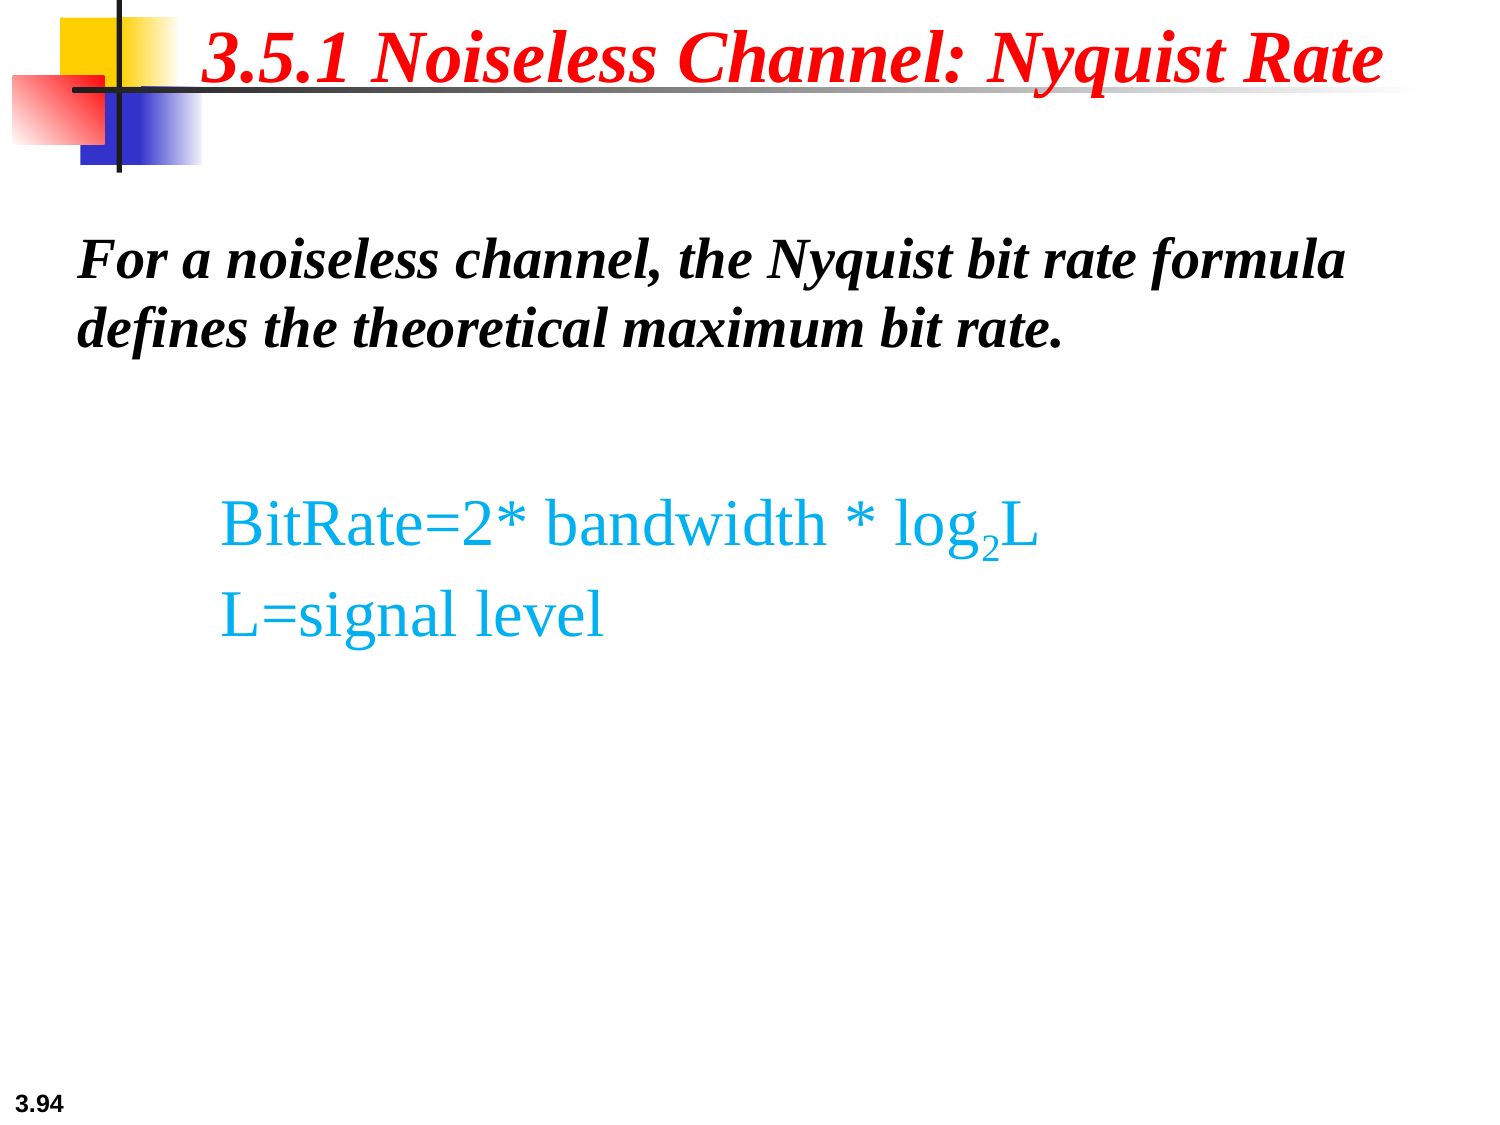

3.5.1 Noiseless Channel: Nyquist Rate

For a noiseless channel, the Nyquist bit rate formula defines the theoretical maximum bit rate.
BitRate=2* bandwidth * log2L
L=signal level
3.94